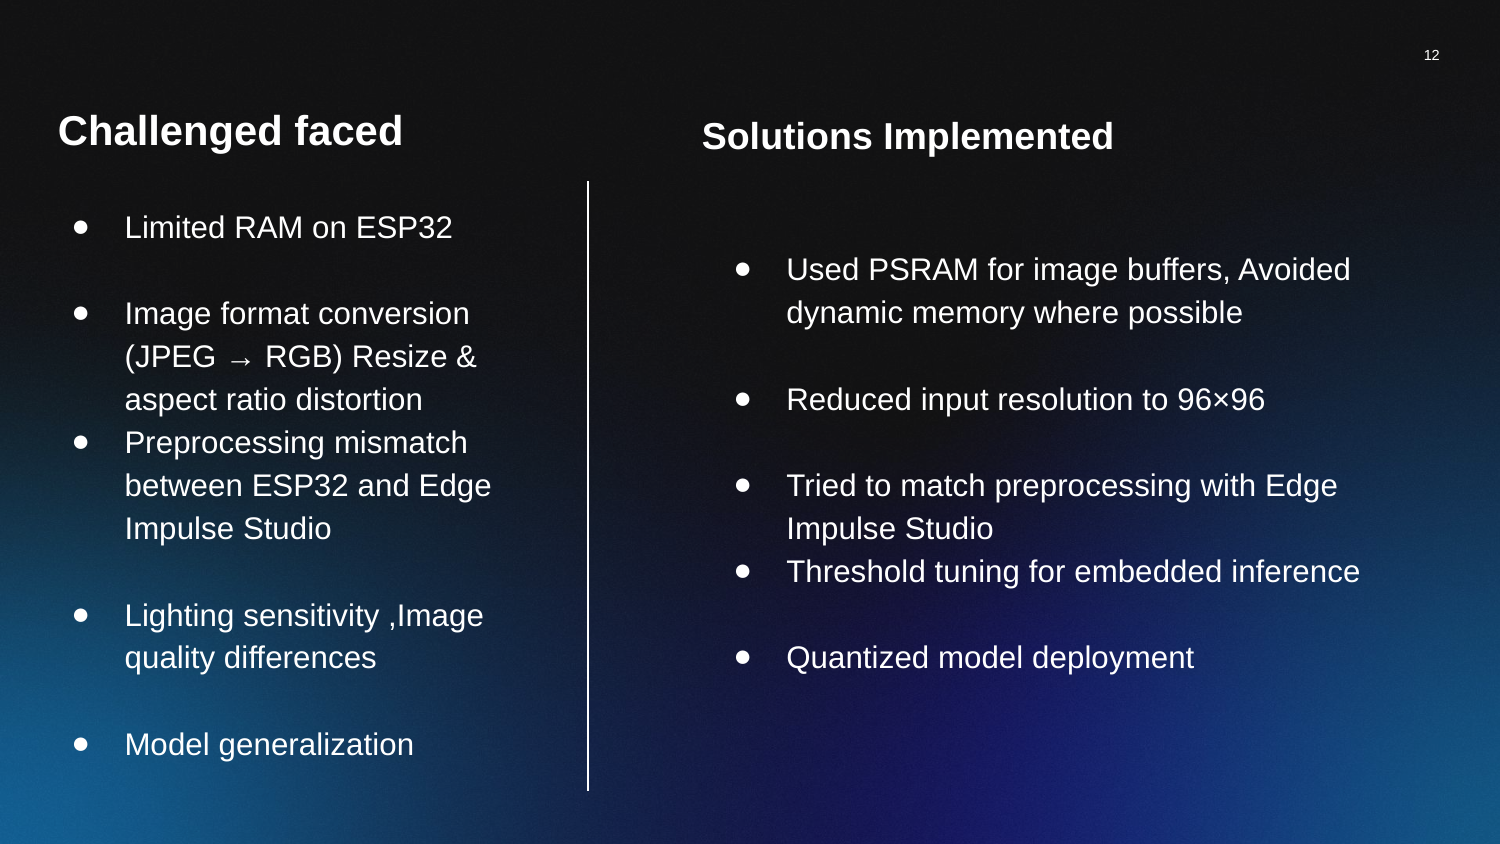

12
# Challenged faced

Solutions Implemented

Limited RAM on ESP32
Image format conversion (JPEG → RGB) Resize & aspect ratio distortion
Preprocessing mismatch between ESP32 and Edge Impulse Studio
Lighting sensitivity ,Image quality differences
Model generalization

Used PSRAM for image buffers, Avoided dynamic memory where possible
Reduced input resolution to 96×96
Tried to match preprocessing with Edge Impulse Studio
Threshold tuning for embedded inference
Quantized model deployment